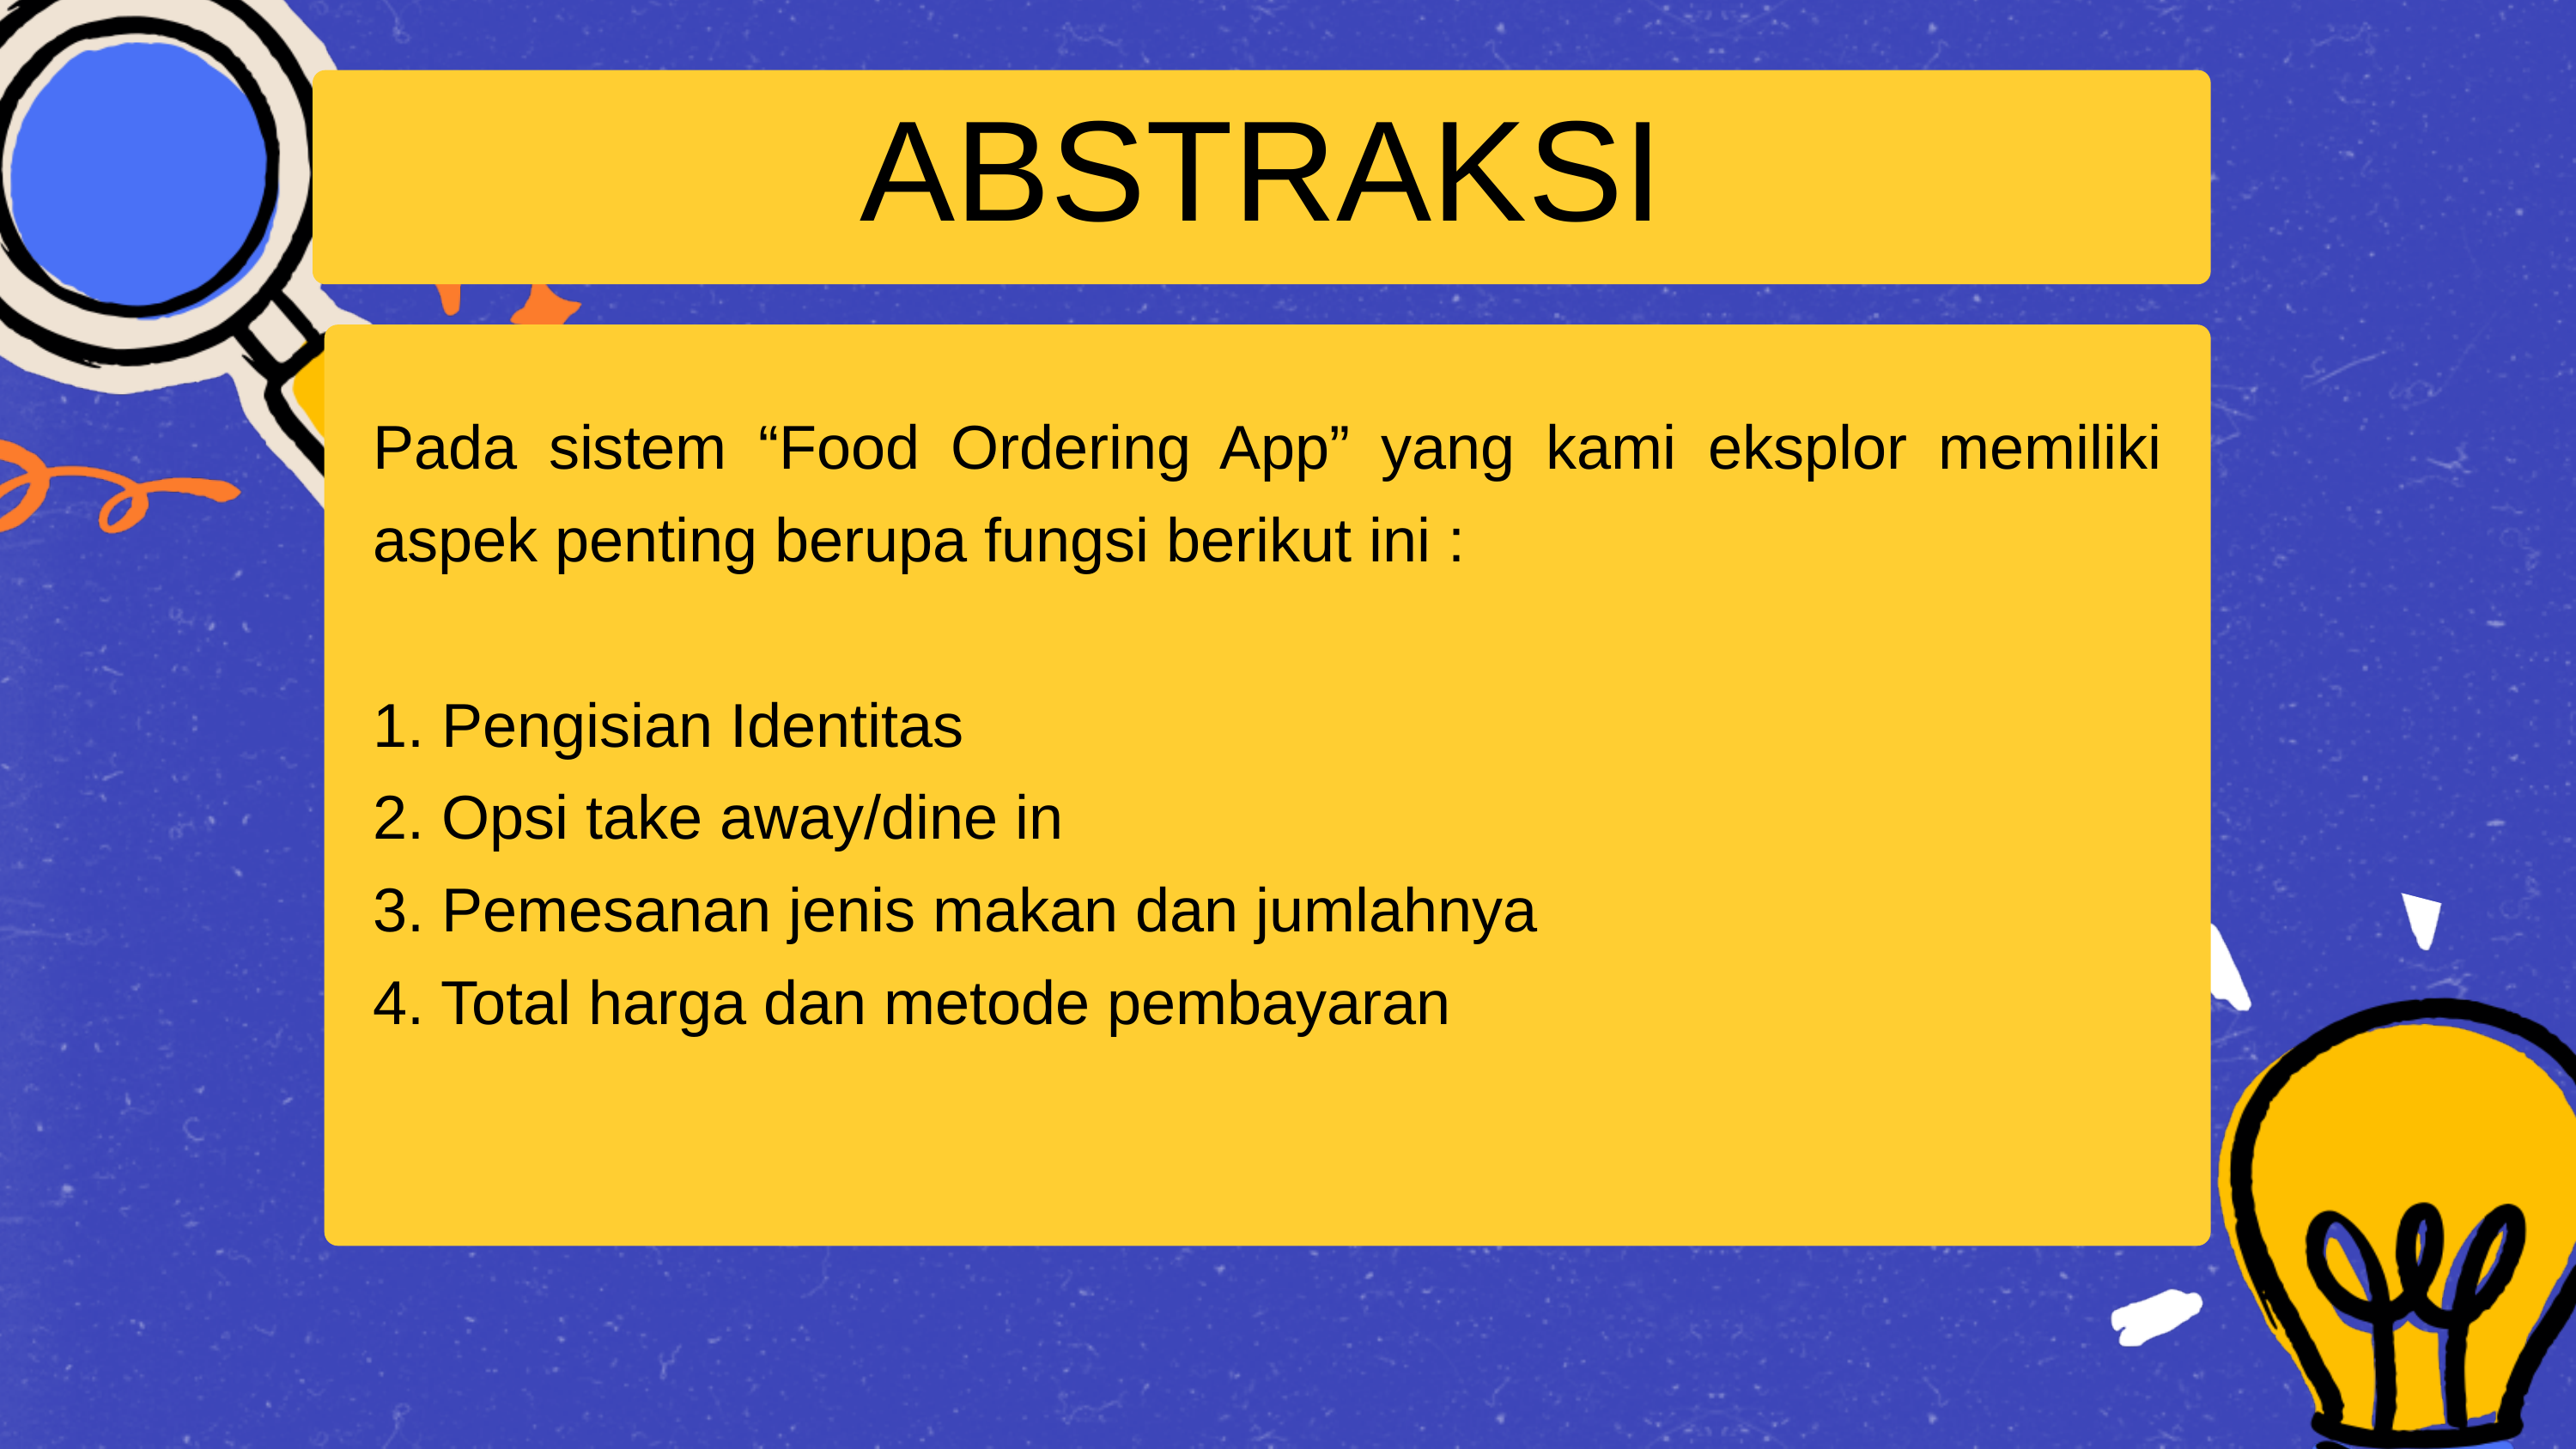

ABSTRAKSI

Pada sistem “Food Ordering App” yang kami eksplor memiliki aspek penting berupa fungsi berikut ini :

1. Pengisian Identitas
2. Opsi take away/dine in
3. Pemesanan jenis makan dan jumlahnya
4. Total harga dan metode pembayaran